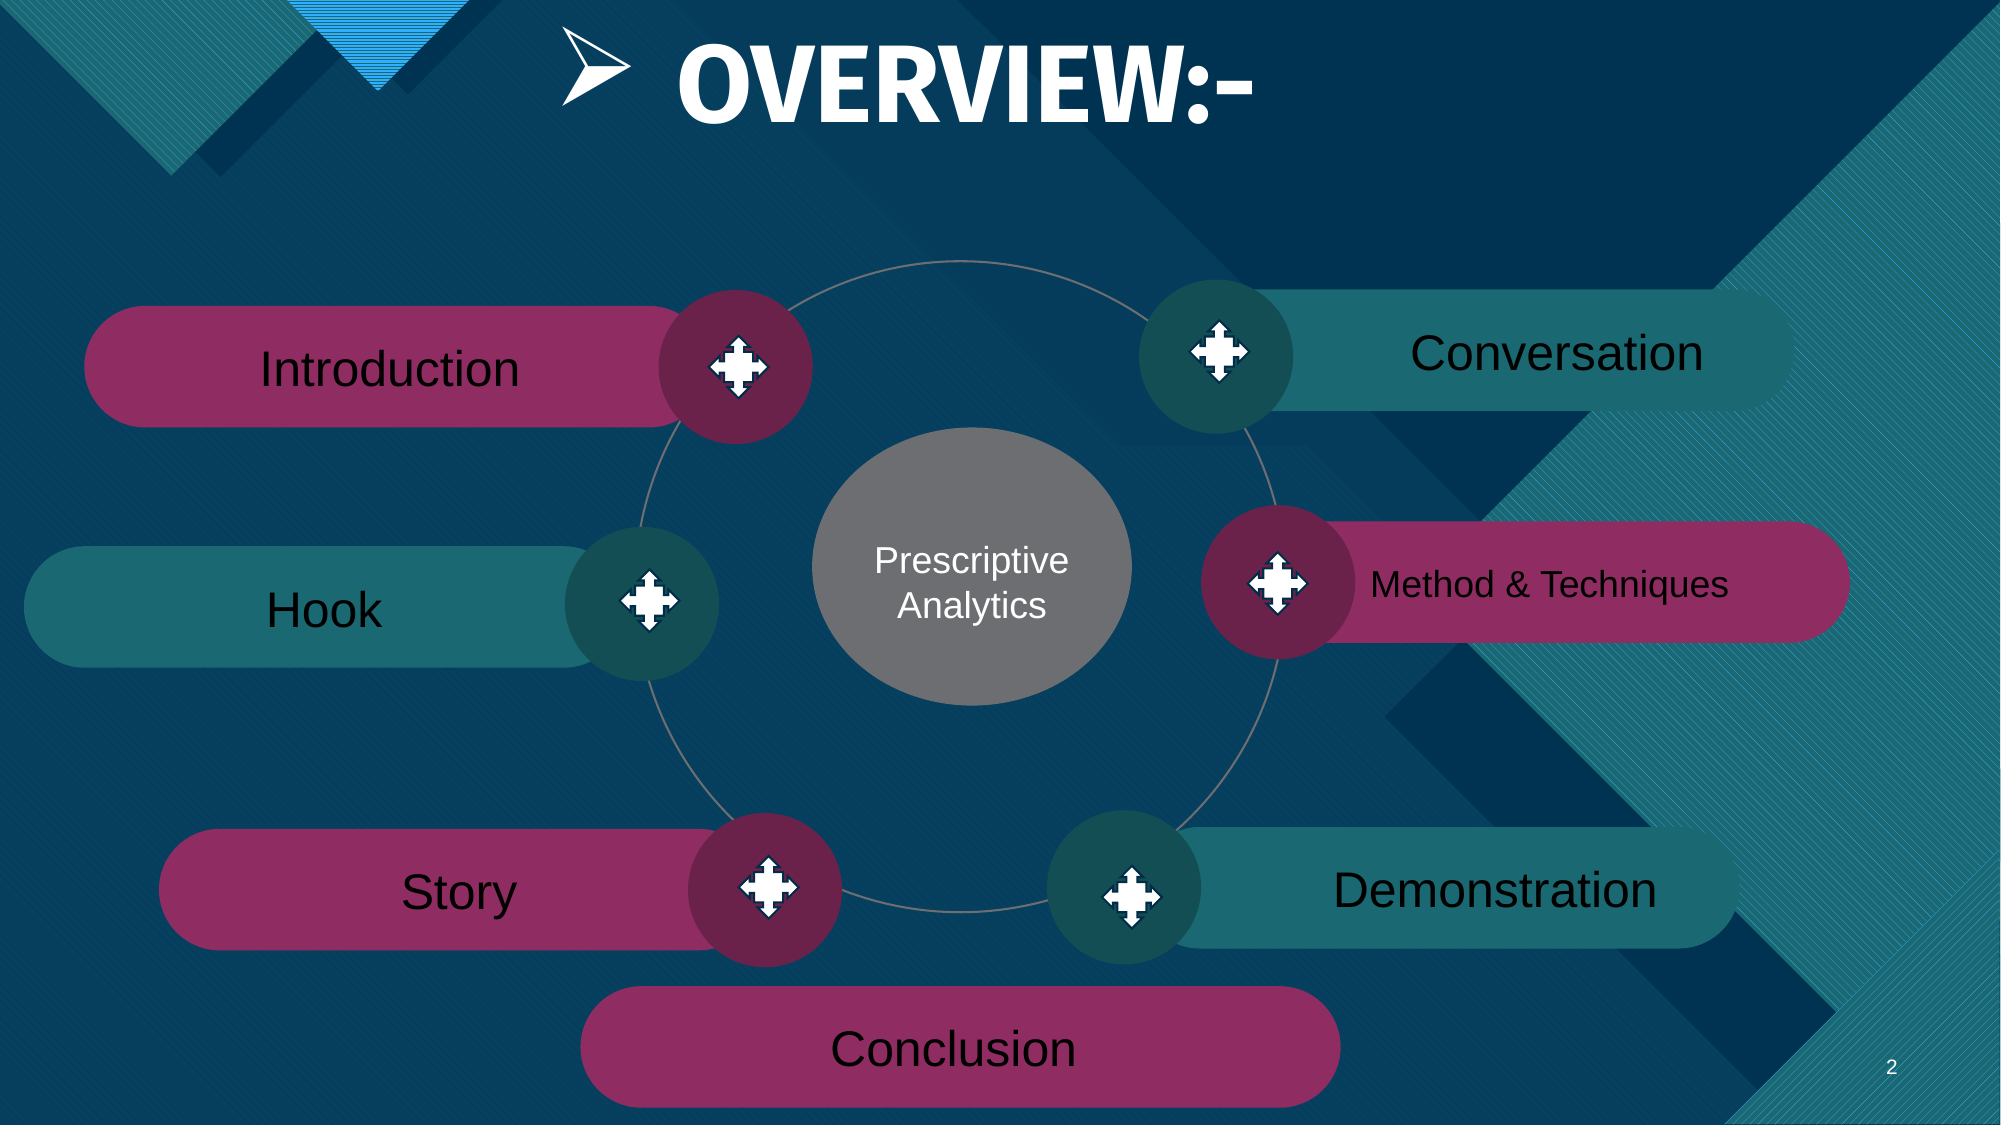

# OVERVIEW:-

         Conversation

Introduction

                       Prescriptive Analytics

Method & Techniques

Hook

        Demonstration
Story

Conclusion
2